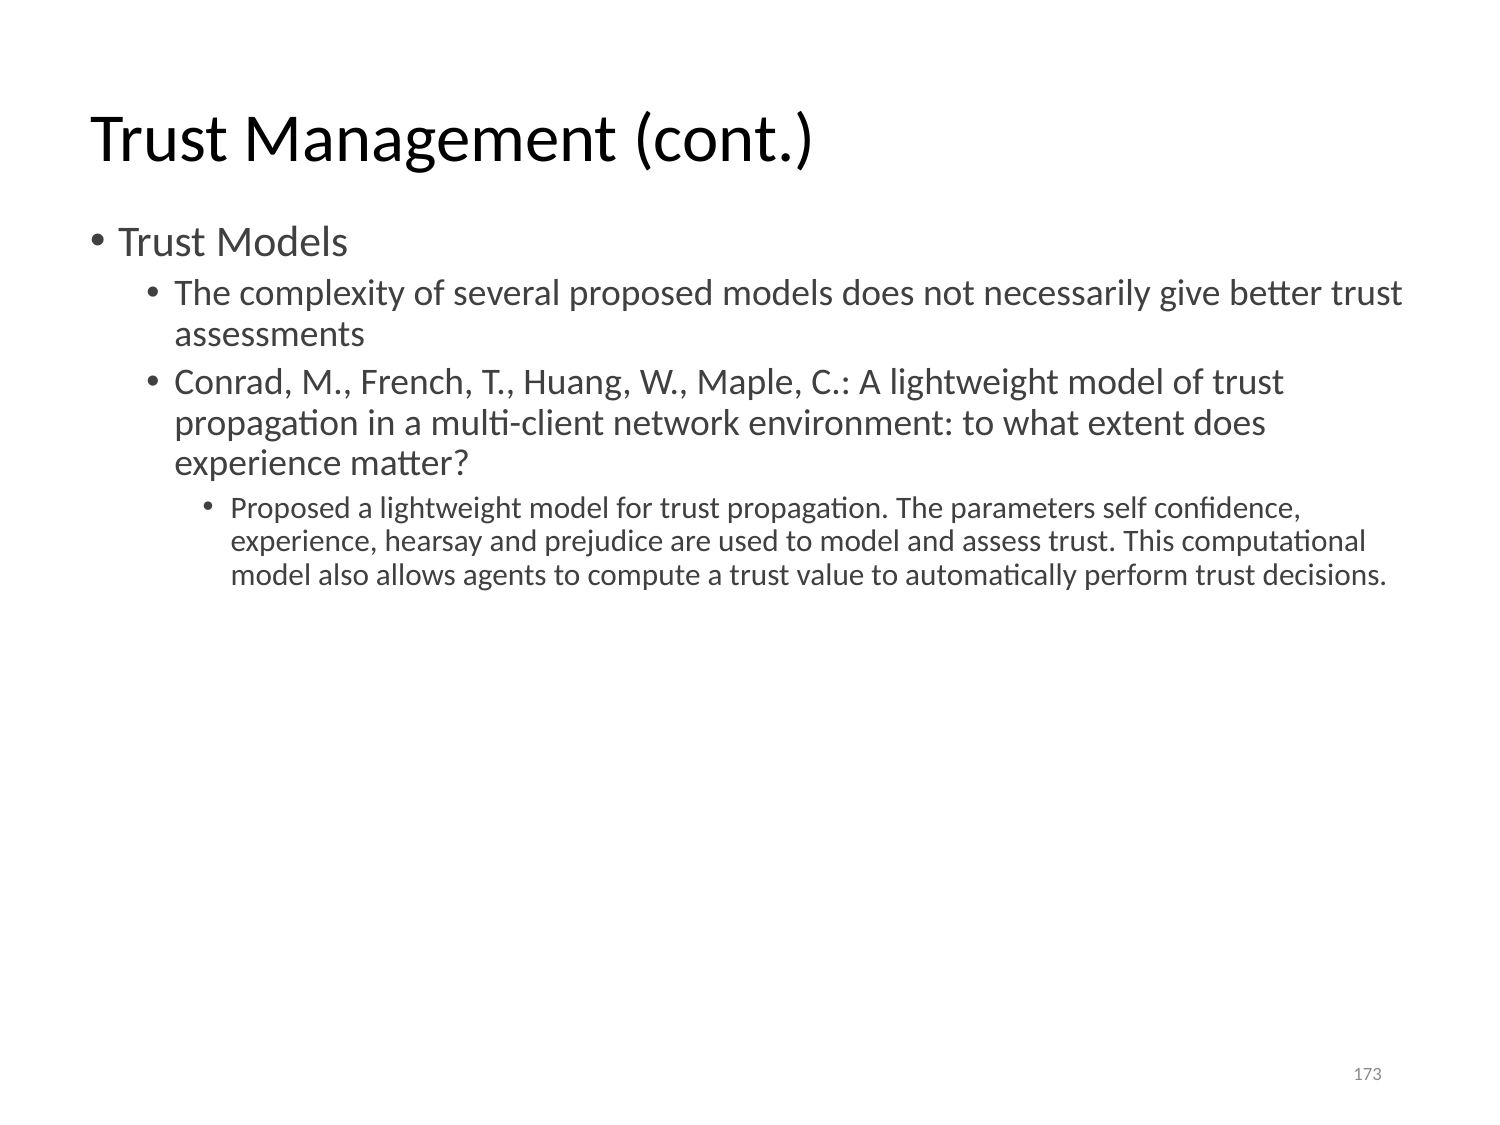

# Trust Management (cont.)
Trust Models
The complexity of several proposed models does not necessarily give better trust assessments
Conrad, M., French, T., Huang, W., Maple, C.: A lightweight model of trust propagation in a multi-client network environment: to what extent does experience matter?
Proposed a lightweight model for trust propagation. The parameters self confidence, experience, hearsay and prejudice are used to model and assess trust. This computational model also allows agents to compute a trust value to automatically perform trust decisions.
173